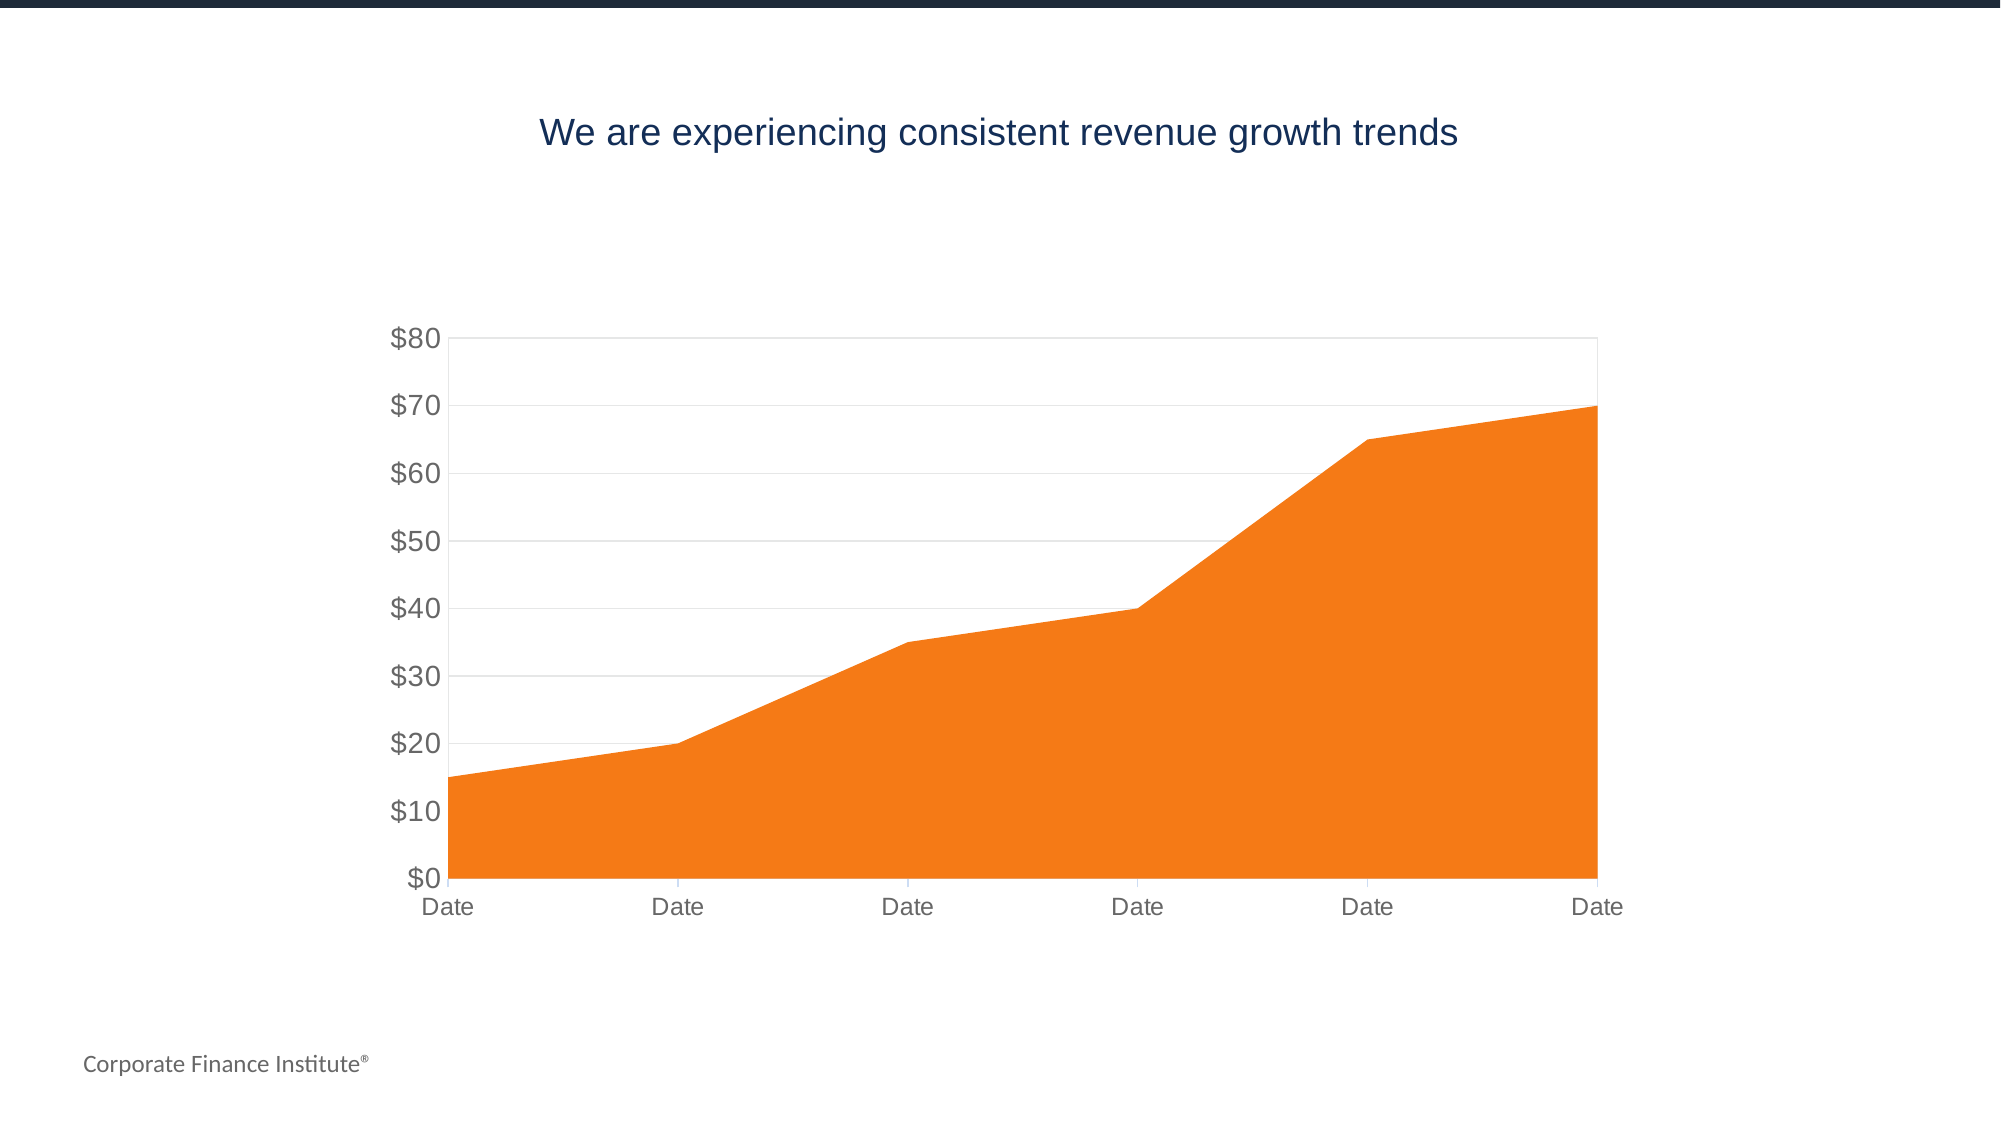

We are experiencing consistent revenue growth trends

### Chart

| Category | Series 1 |
|---|---|
| Date | 15.0 |
| Date | 20.0 |
| Date | 35.0 |
| Date | 40.0 |
| Date | 65.0 |
| Date | 70.0 |